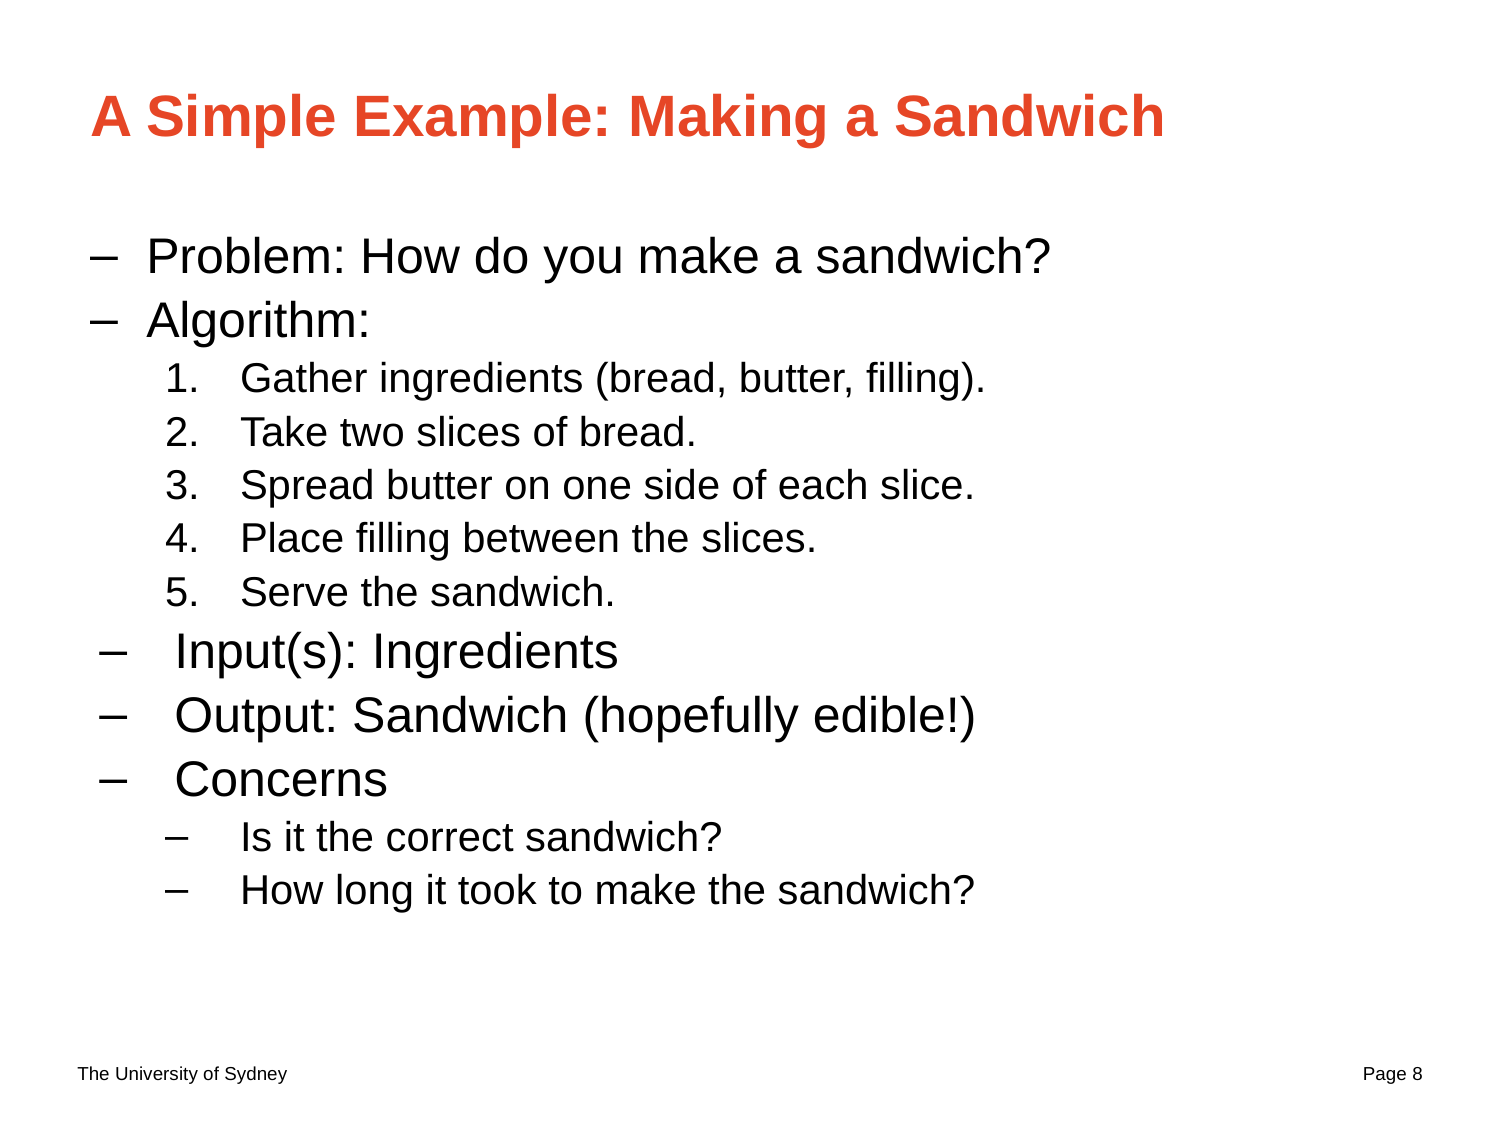

# A Simple Example: Making a Sandwich
Problem: How do you make a sandwich?
Algorithm:
Gather ingredients (bread, butter, filling).
Take two slices of bread.
Spread butter on one side of each slice.
Place filling between the slices.
Serve the sandwich.
Input(s): Ingredients
Output: Sandwich (hopefully edible!)
Concerns
Is it the correct sandwich?
How long it took to make the sandwich?